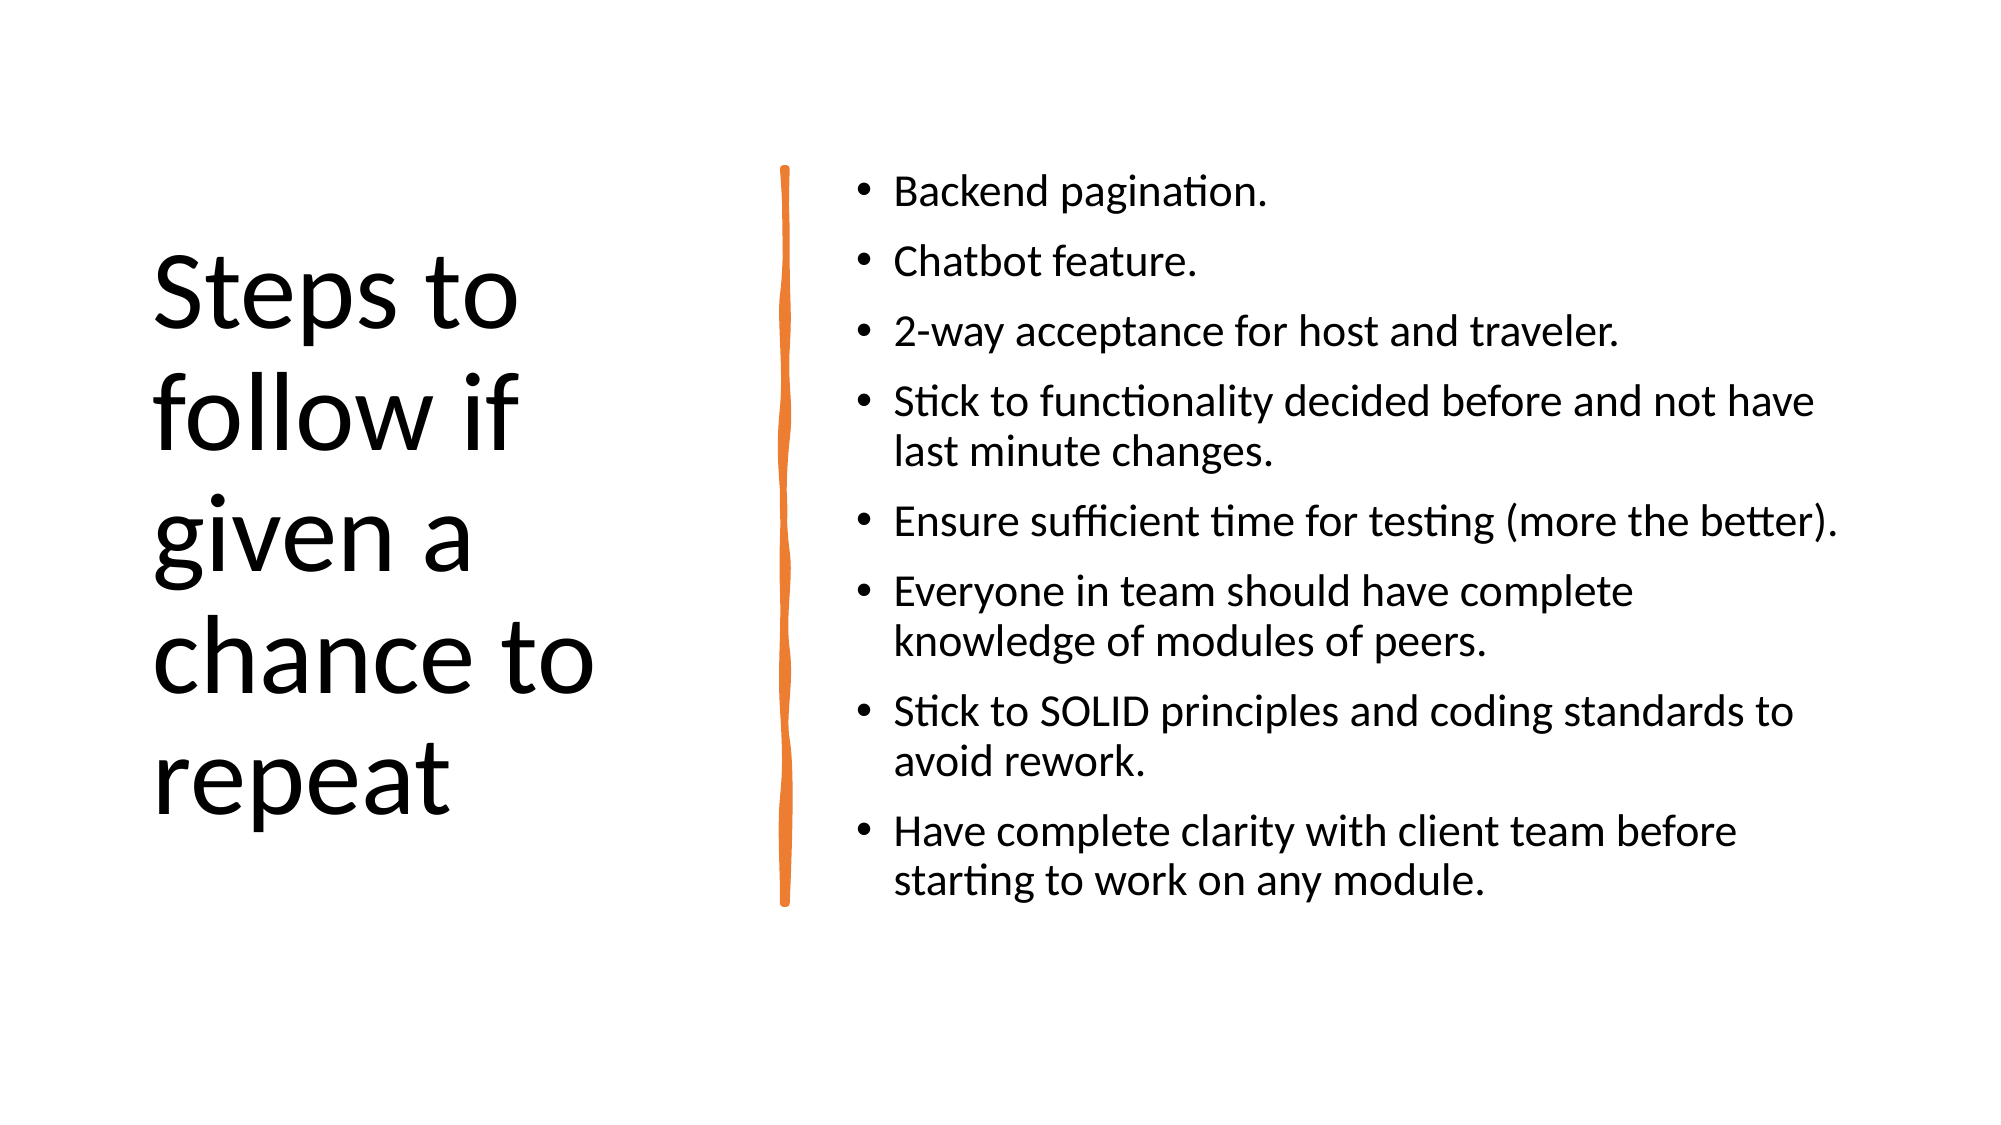

# Steps to follow if given a chance to repeat
Backend pagination.
Chatbot feature.
2-way acceptance for host and traveler.
Stick to functionality decided before and not have last minute changes.
Ensure sufficient time for testing (more the better).
Everyone in team should have complete knowledge of modules of peers.
Stick to SOLID principles and coding standards to avoid rework.
Have complete clarity with client team before starting to work on any module.